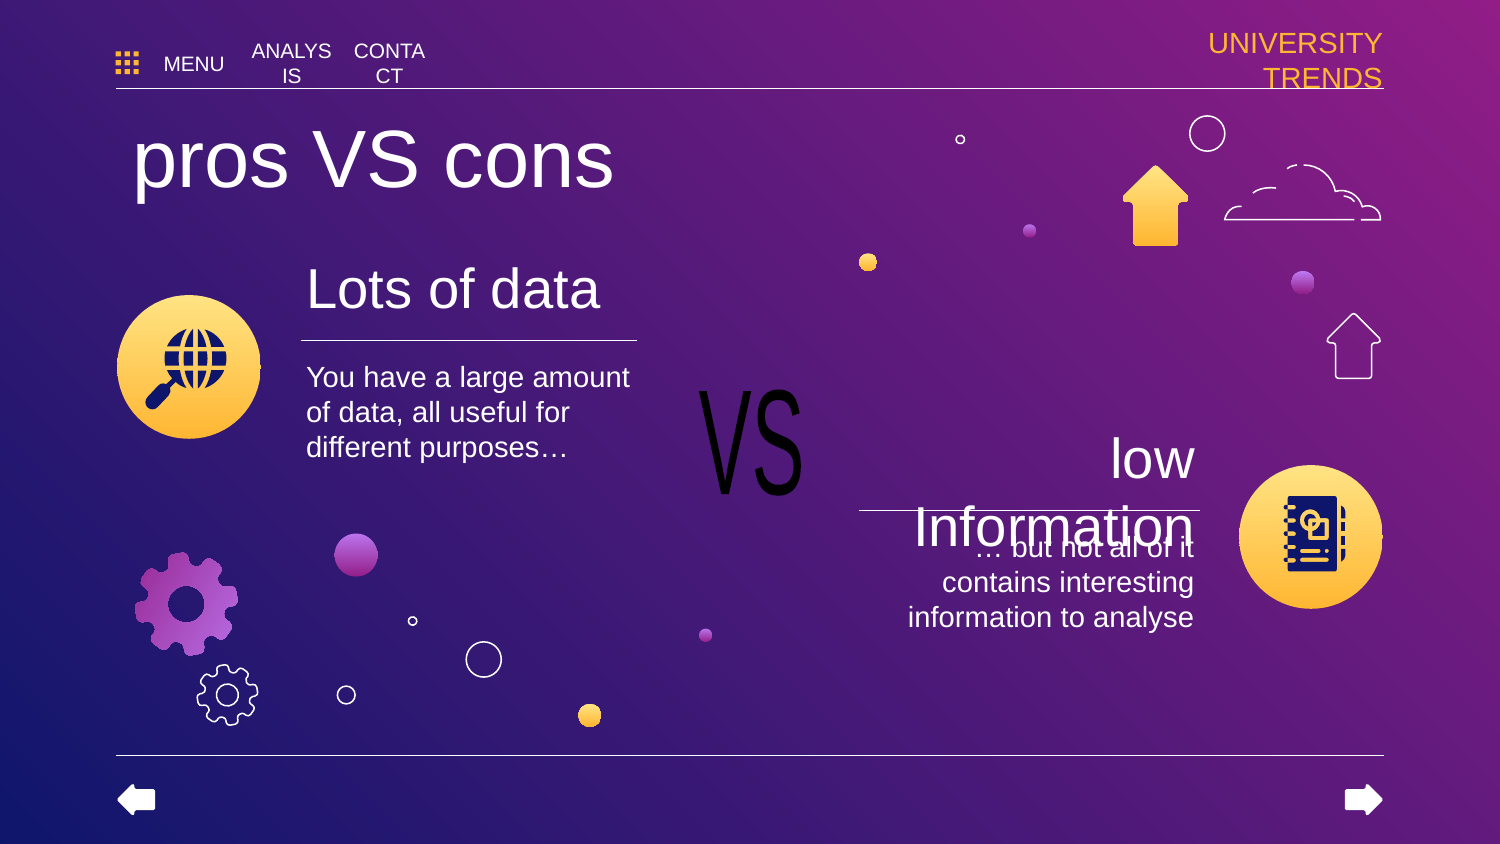

UNIVERSITY TRENDS
MENU
ANALYSIS
CONTACT

pros VS cons

# Lots of data

You have a large amount of data, all useful for different purposes…
VS
 low Information

… but not all of it contains interesting information to analyse